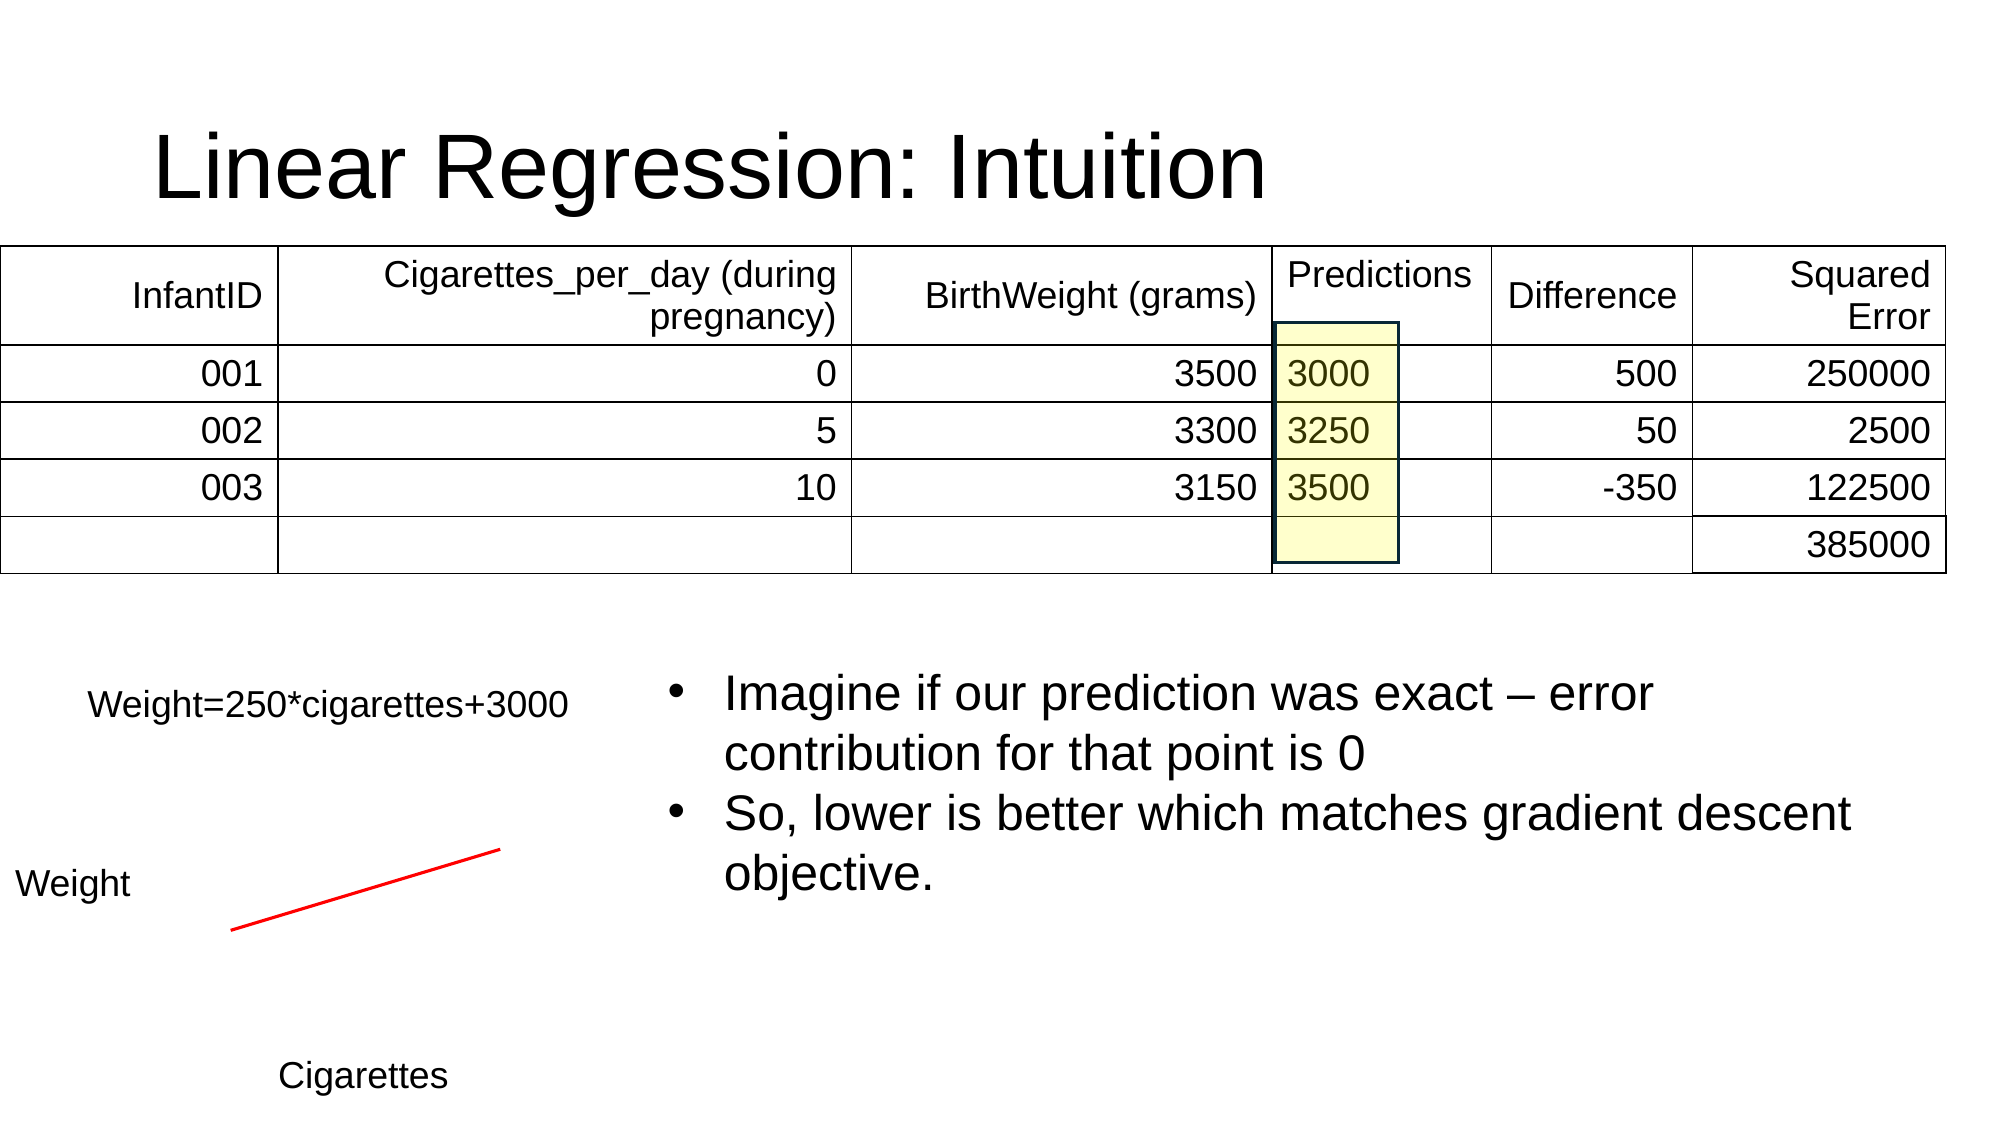

# Linear Regression: Intuition
| InfantID | Cigarettes\_per\_day (during pregnancy) | BirthWeight (grams) | Predictions | Difference | Squared Error |
| --- | --- | --- | --- | --- | --- |
| 001 | 0 | 3500 | 3000 | 500 | 250000 |
| 002 | 5 | 3300 | 3250 | 50 | 2500 |
| 003 | 10 | 3150 | 3500 | -350 | 122500 |
|  |  |  |  |  | 385000 |

Imagine if our prediction was exact – error contribution for that point is 0
So, lower is better which matches gradient descent objective.
Weight=250*cigarettes+3000
Weight
Cigarettes